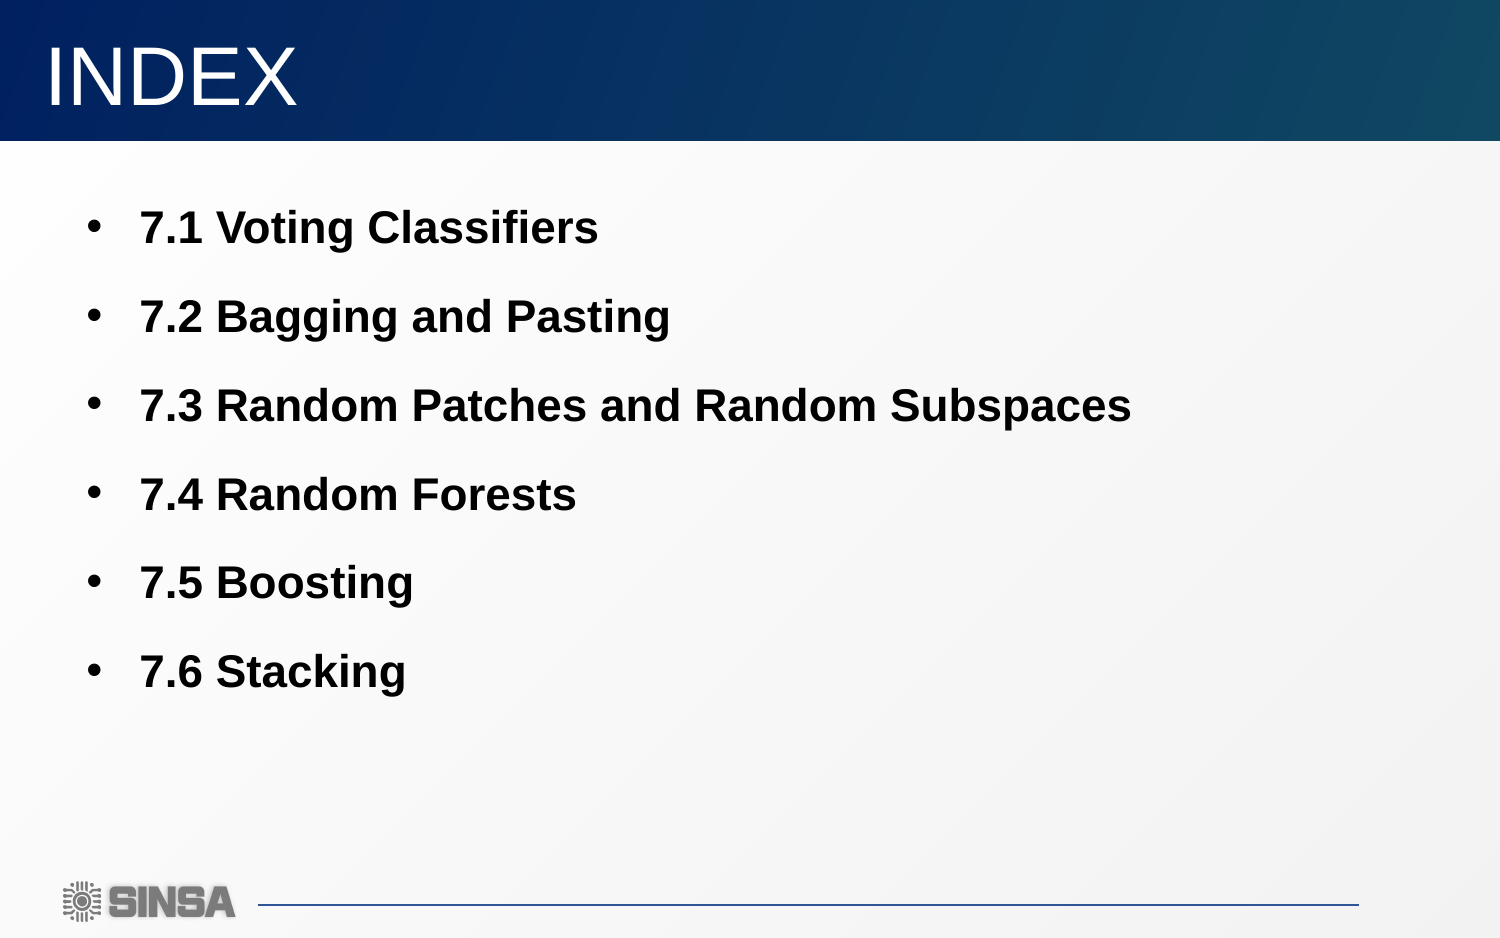

# INDEX
7.1 Voting Classifiers
7.2 Bagging and Pasting
7.3 Random Patches and Random Subspaces
7.4 Random Forests
7.5 Boosting
7.6 Stacking